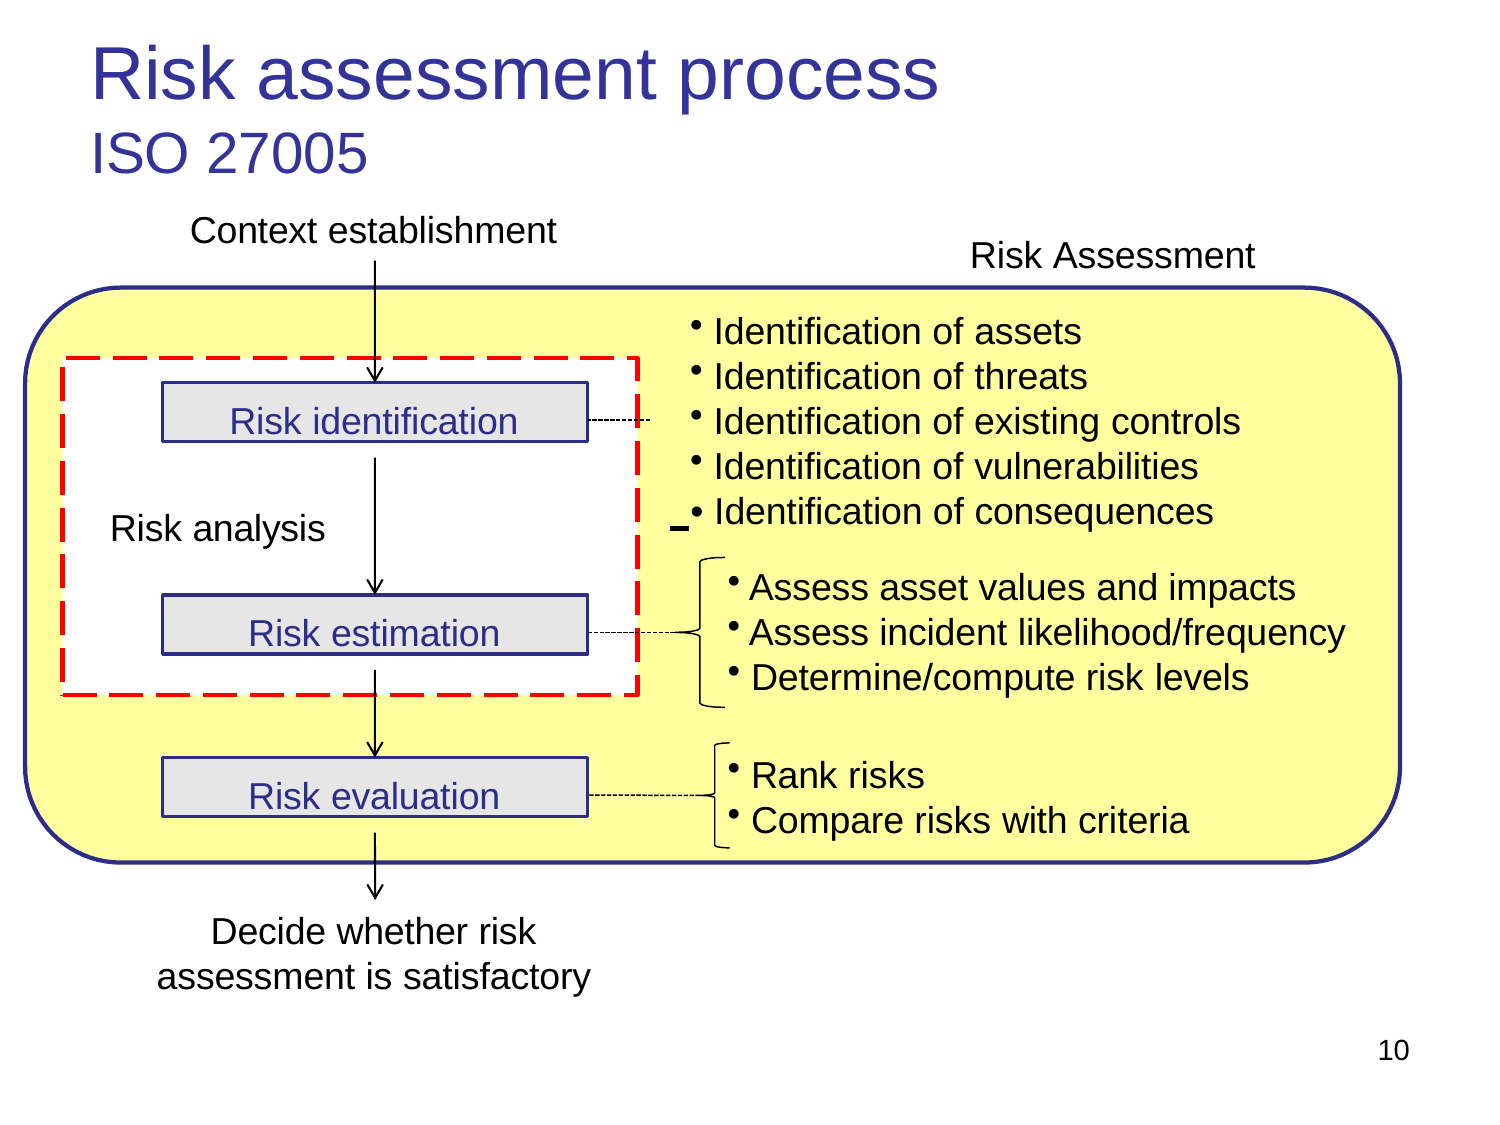

# Risk assessment process
ISO 27005
Context establishment
Risk Assessment

Identification of assets
Identification of threats
Identification of existing controls
Identification of vulnerabilities
  • Identification of consequences
Assess asset values and impacts
Risk identification

Risk analysis

Risk estimation
Assess incident likelihood/frequency
Determine/compute risk levels
Rank risks
Compare risks with criteria
Risk evaluation

Decide whether risk  assessment is satisfactory
10